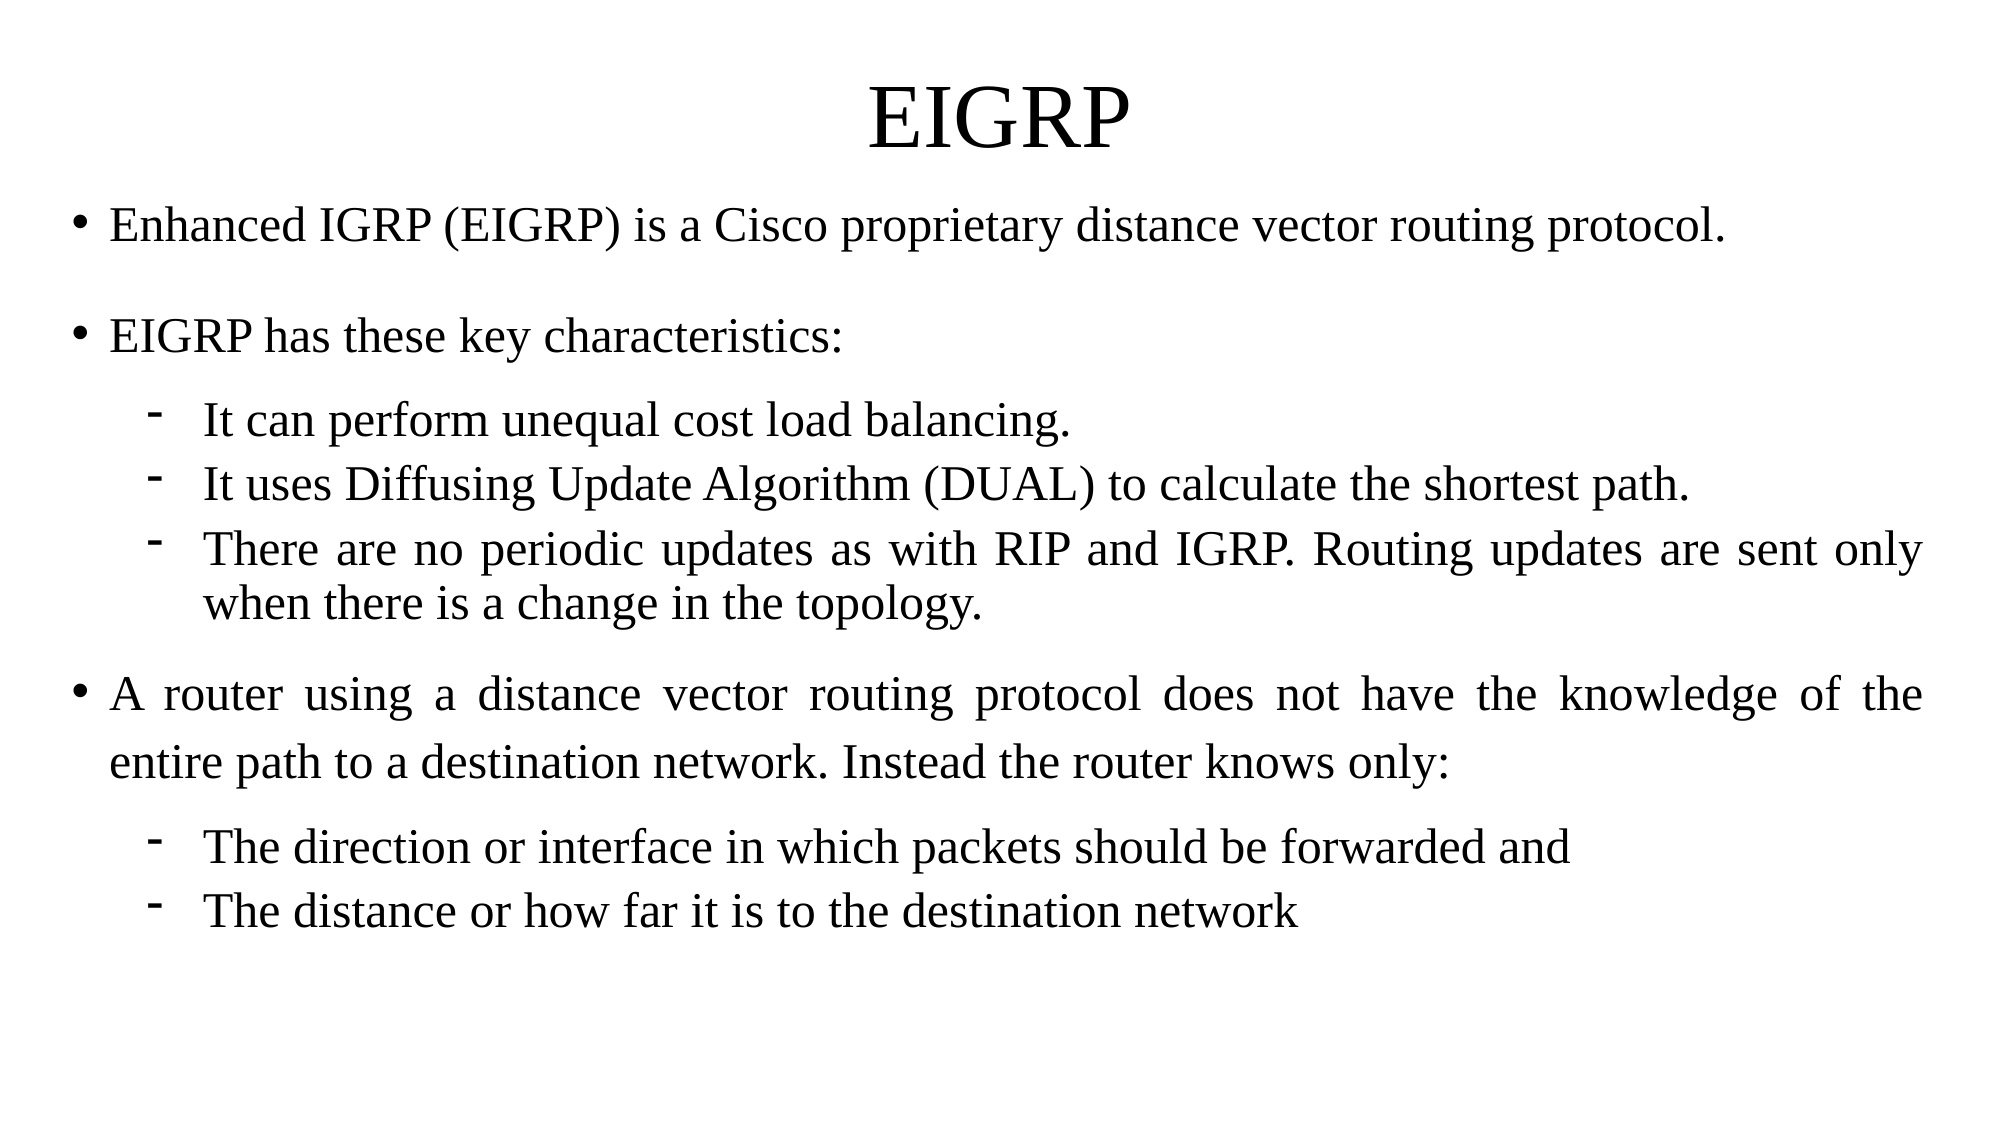

# EIGRP
Enhanced IGRP (EIGRP) is a Cisco proprietary distance vector routing protocol.
EIGRP has these key characteristics:
It can perform unequal cost load balancing.
It uses Diffusing Update Algorithm (DUAL) to calculate the shortest path.
There are no periodic updates as with RIP and IGRP. Routing updates are sent only when there is a change in the topology.
A router using a distance vector routing protocol does not have the knowledge of the entire path to a destination network. Instead the router knows only:
The direction or interface in which packets should be forwarded and
The distance or how far it is to the destination network